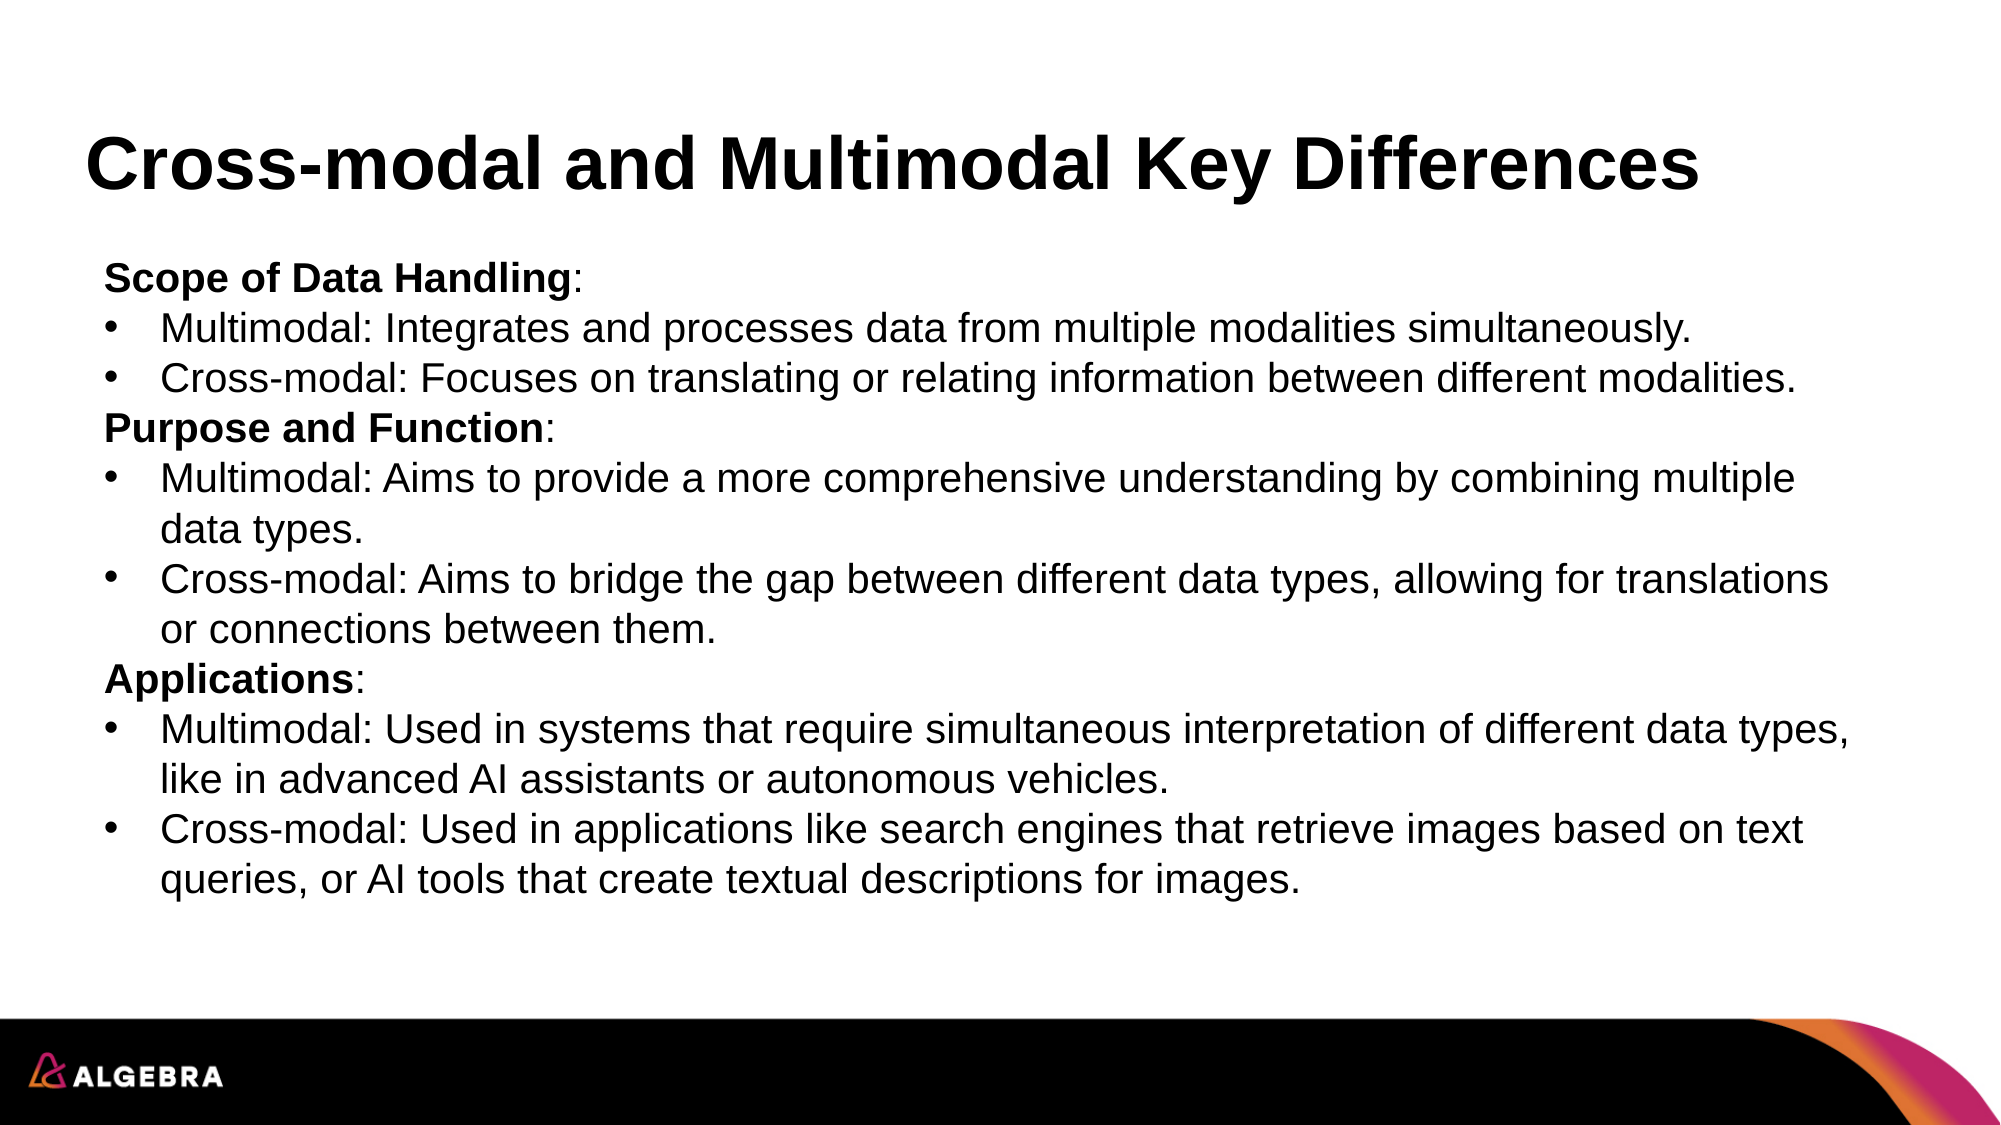

# Cross-modal and Multimodal Key Differences
Scope of Data Handling:
Multimodal: Integrates and processes data from multiple modalities simultaneously.
Cross-modal: Focuses on translating or relating information between different modalities.
Purpose and Function:
Multimodal: Aims to provide a more comprehensive understanding by combining multiple data types.
Cross-modal: Aims to bridge the gap between different data types, allowing for translations or connections between them.
Applications:
Multimodal: Used in systems that require simultaneous interpretation of different data types, like in advanced AI assistants or autonomous vehicles.
Cross-modal: Used in applications like search engines that retrieve images based on text queries, or AI tools that create textual descriptions for images.